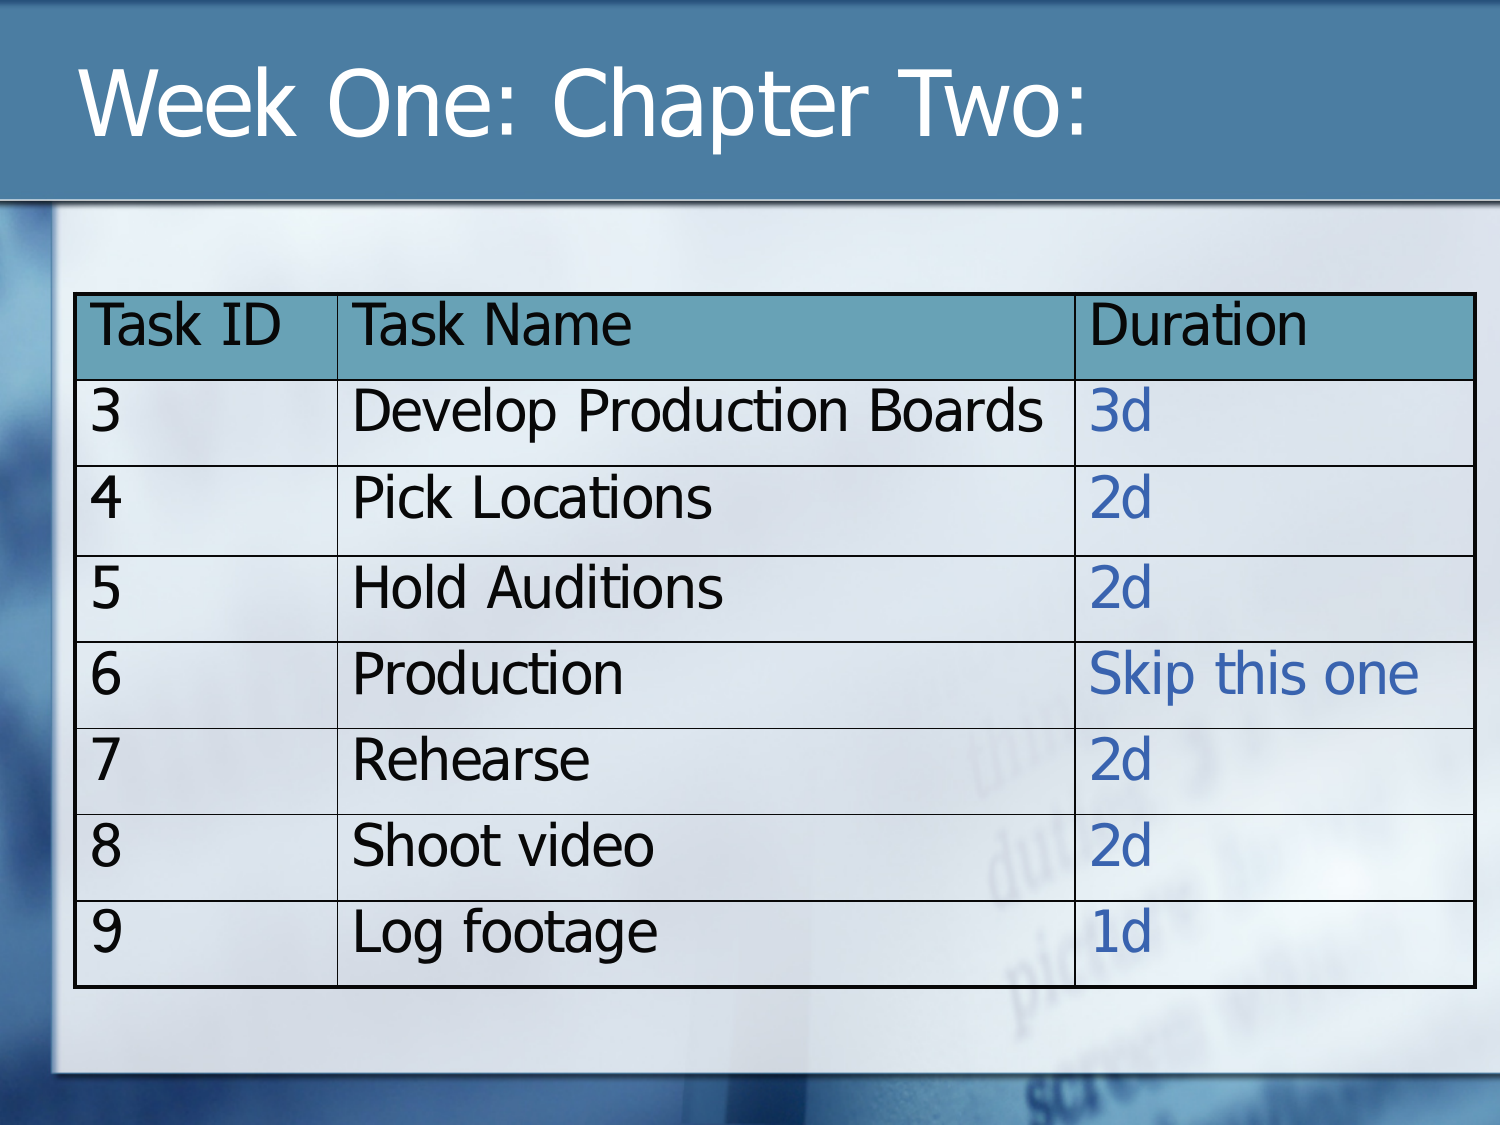

# Week One: Chapter Two:
| Task ID | Task Name | Duration |
| --- | --- | --- |
| 3 | Develop Production Boards | 3d |
| 4 | Pick Locations | 2d |
| 5 | Hold Auditions | 2d |
| 6 | Production | Skip this one |
| 7 | Rehearse | 2d |
| 8 | Shoot video | 2d |
| 9 | Log footage | 1d |